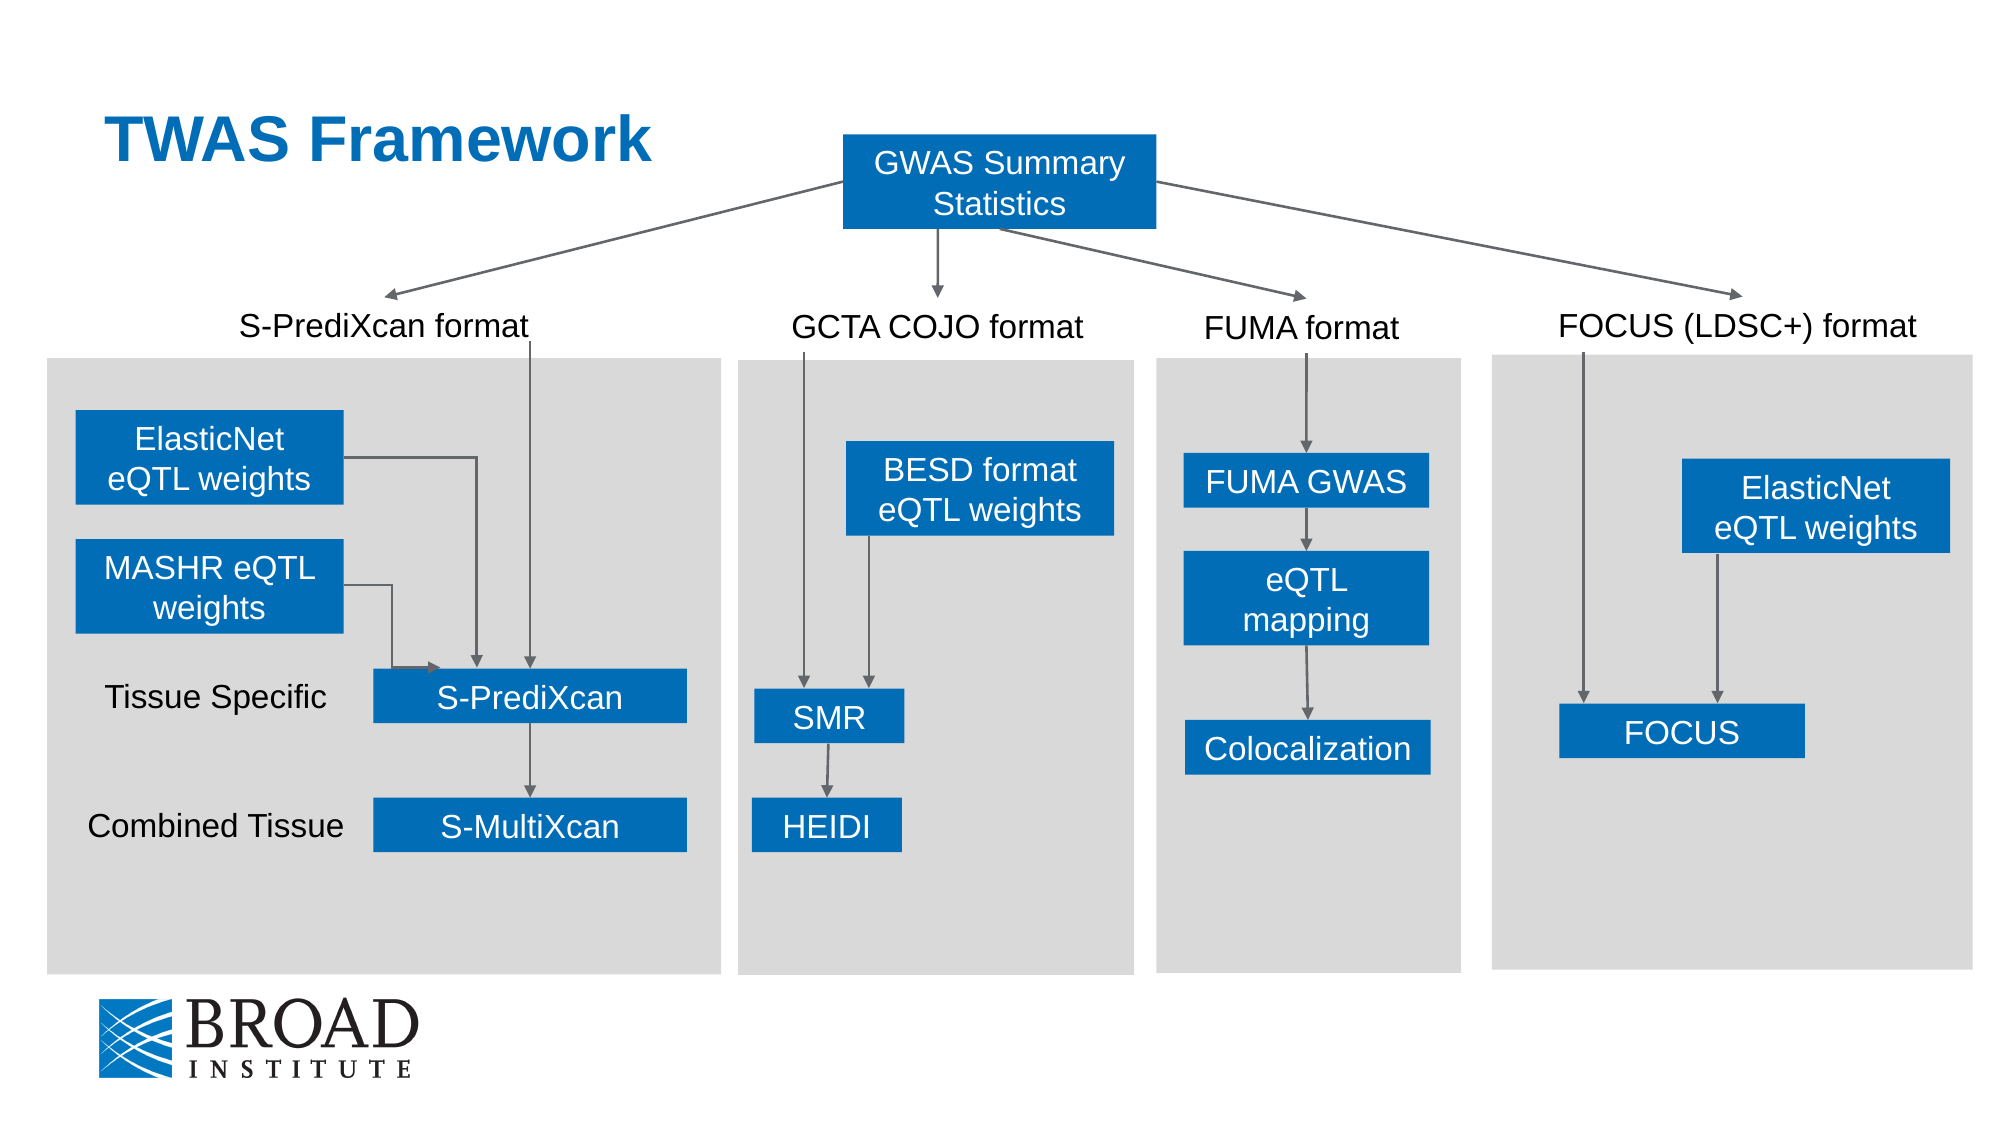

# TWAS Framework
GWAS Summary Statistics
FOCUS (LDSC+) format
S-PrediXcan format
GCTA COJO format
FUMA format

ElasticNet eQTL weights
BESD format eQTL weights
FUMA GWAS
ElasticNet eQTL weights
MASHR eQTL weights
eQTL mapping
Tissue Specific
S-PrediXcan
SMR
FOCUS
Colocalization
Combined Tissue
S-MultiXcan
HEIDI